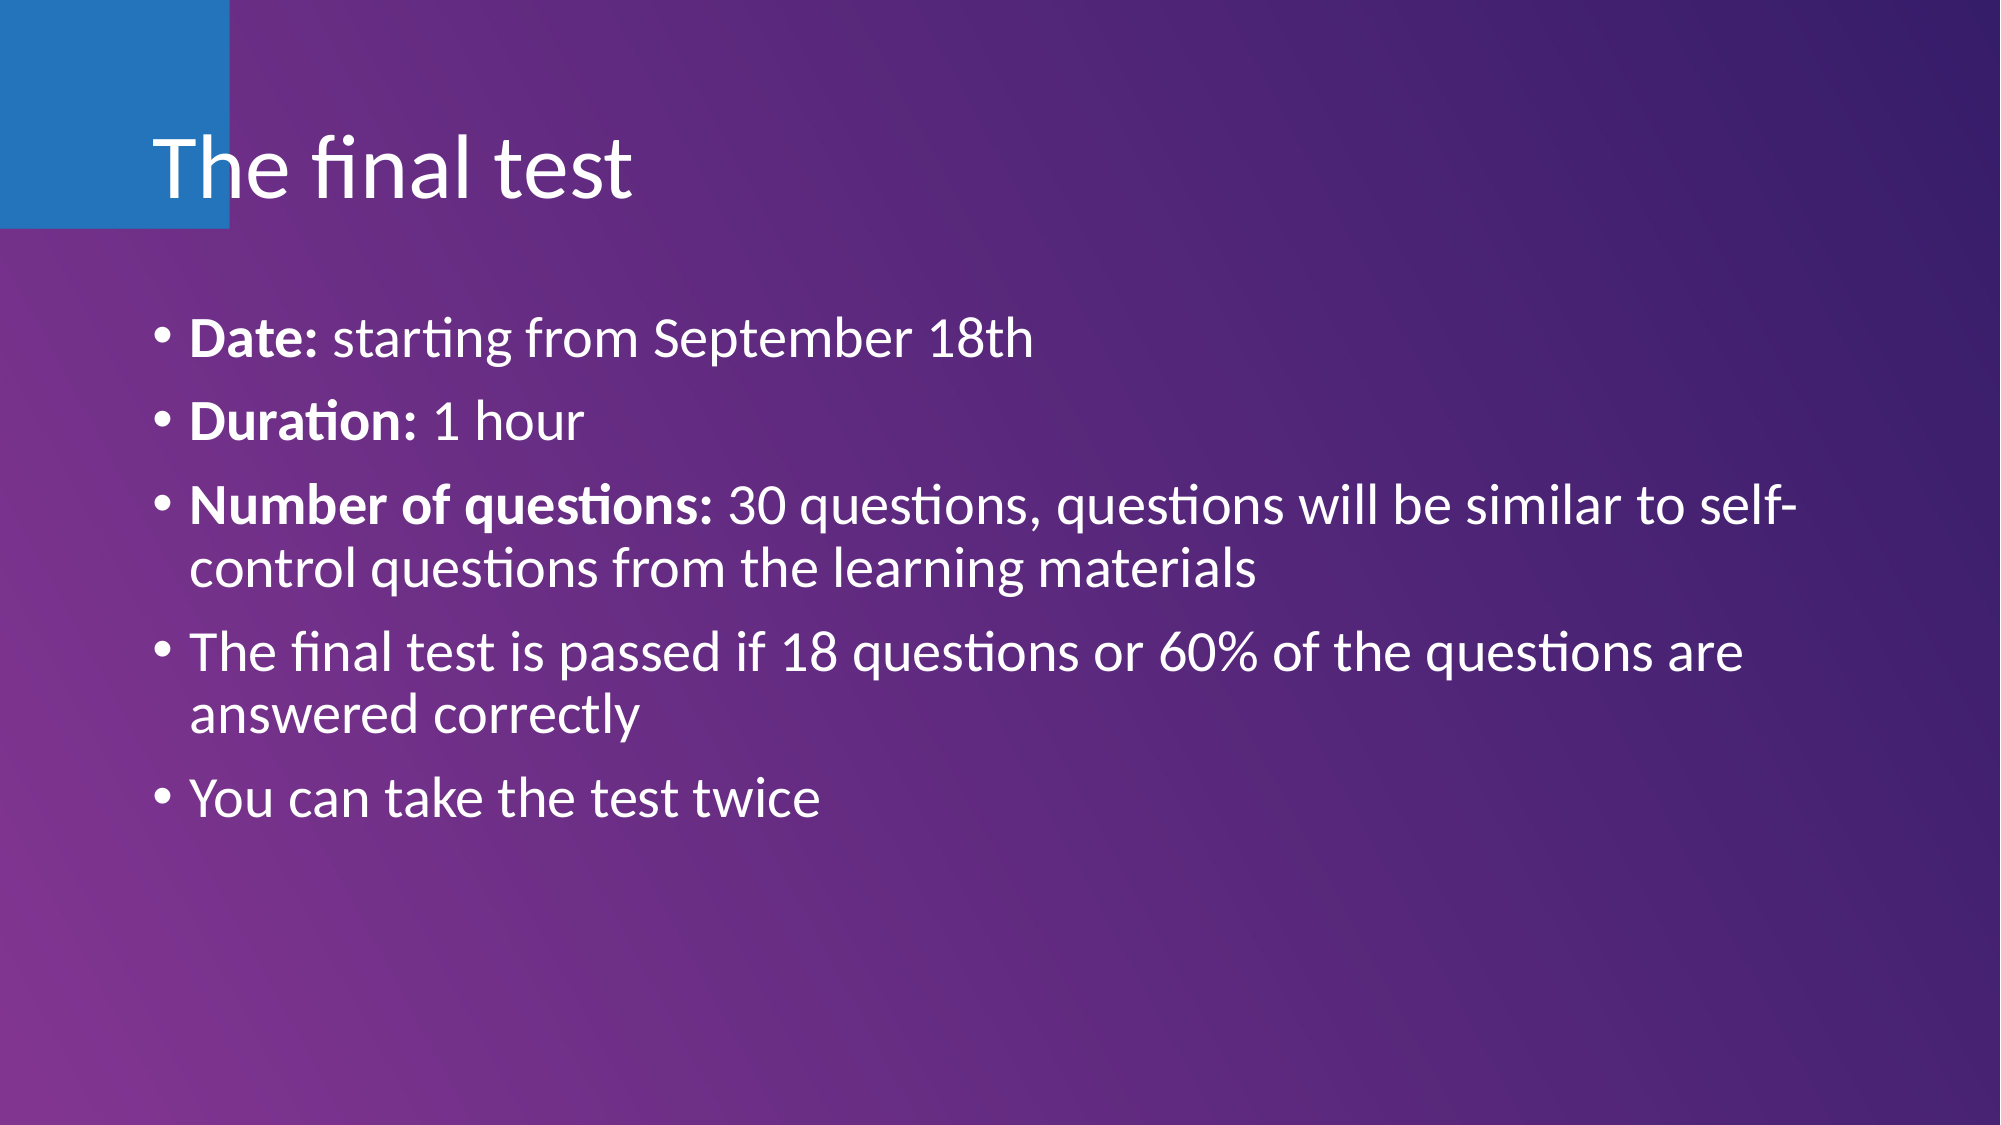

# The final test
Date: starting from September 18th
Duration: 1 hour
Number of questions: 30 questions, questions will be similar to self-control questions from the learning materials
The final test is passed if 18 questions or 60% of the questions are answered correctly
You can take the test twice